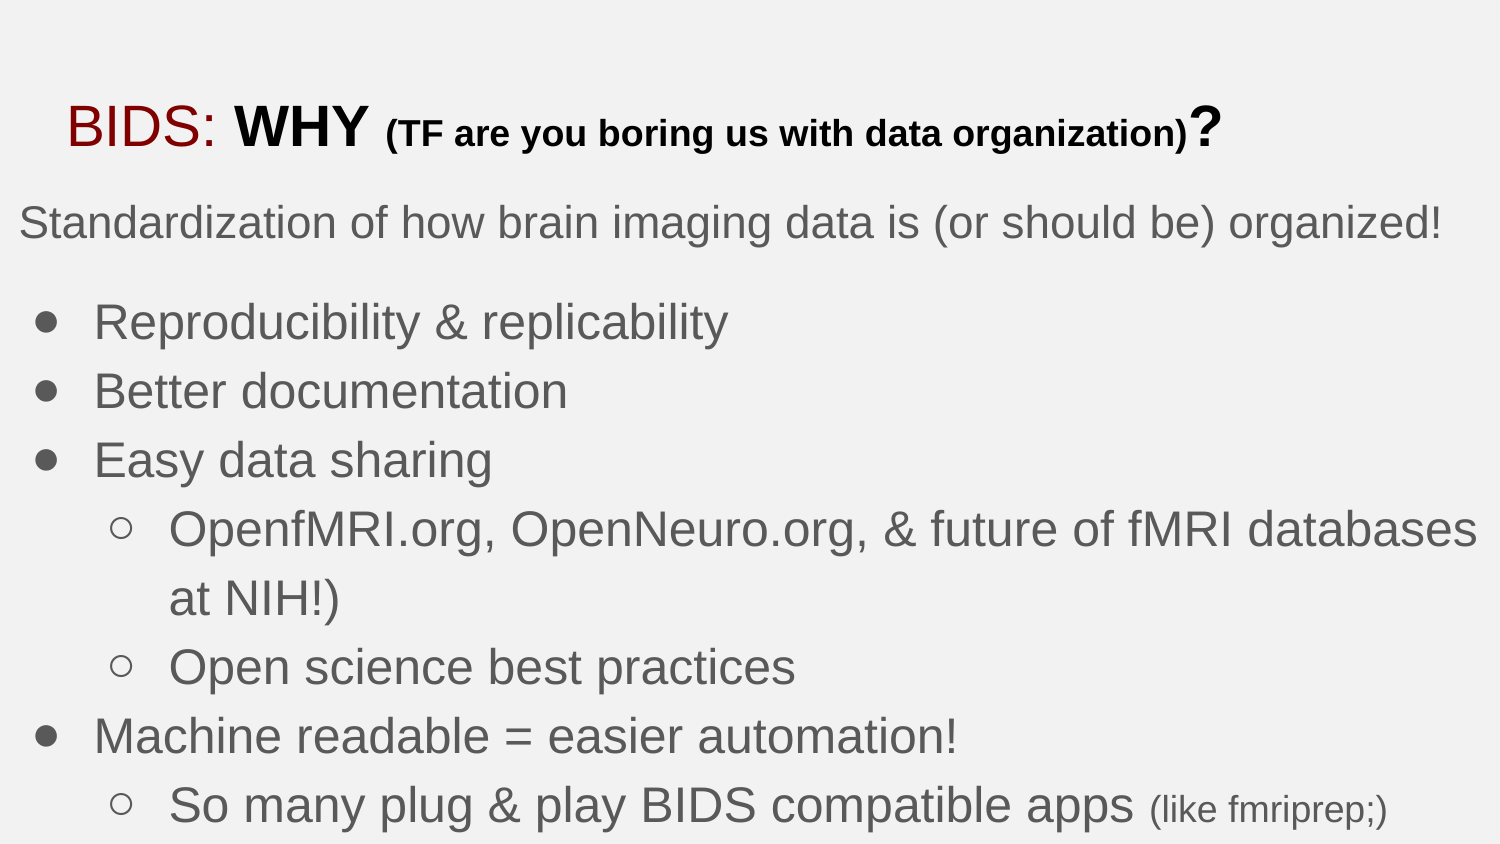

# BIDS: WHY (TF are you boring us with data organization)?

Standardization of how brain imaging data is (or should be) organized!
Reproducibility & replicability
Better documentation
Easy data sharing
OpenfMRI.org, OpenNeuro.org, & future of fMRI databases at NIH!)
Open science best practices
Machine readable = easier automation!
So many plug & play BIDS compatible apps (like fmriprep;)